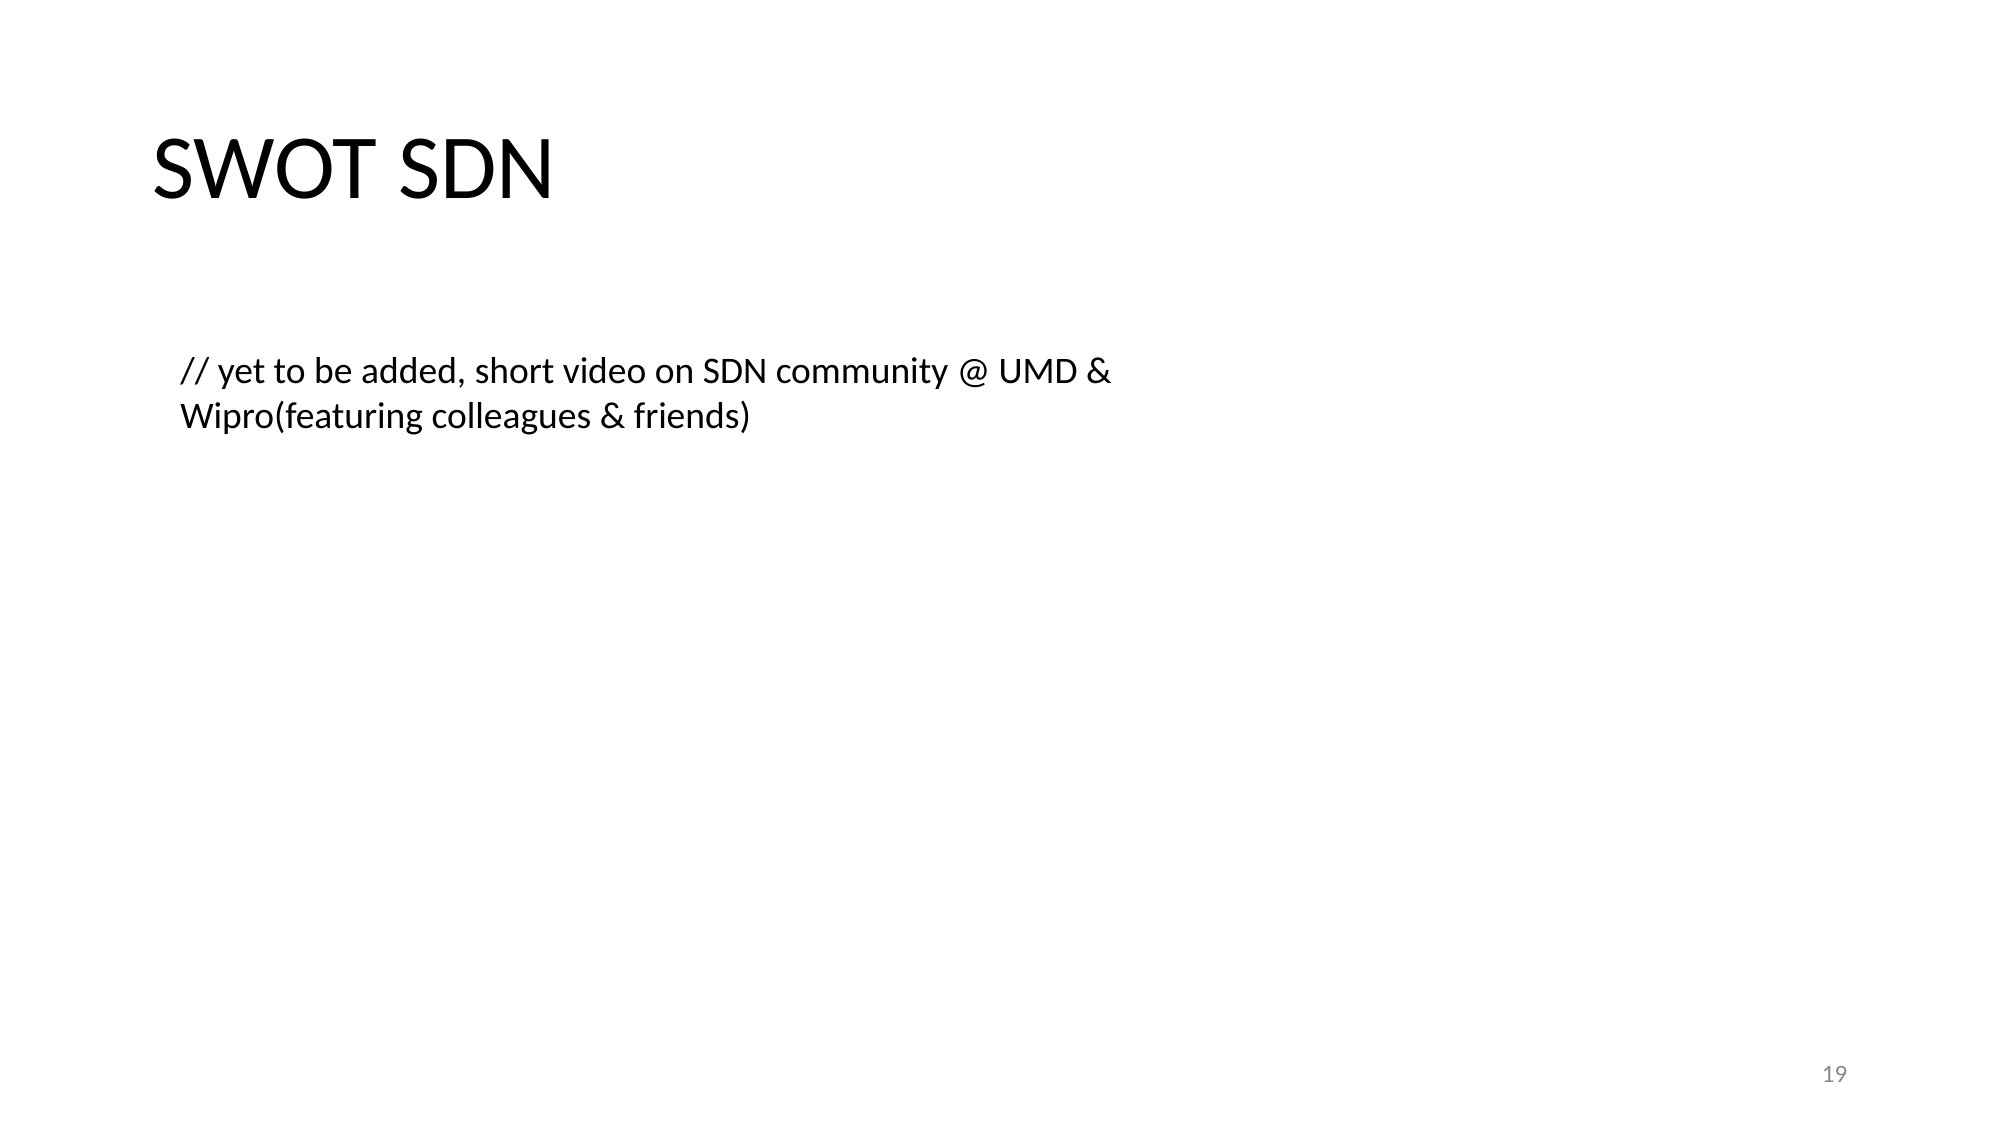

# SWOT SDN
// yet to be added, short video on SDN community @ UMD & Wipro(featuring colleagues & friends)
19